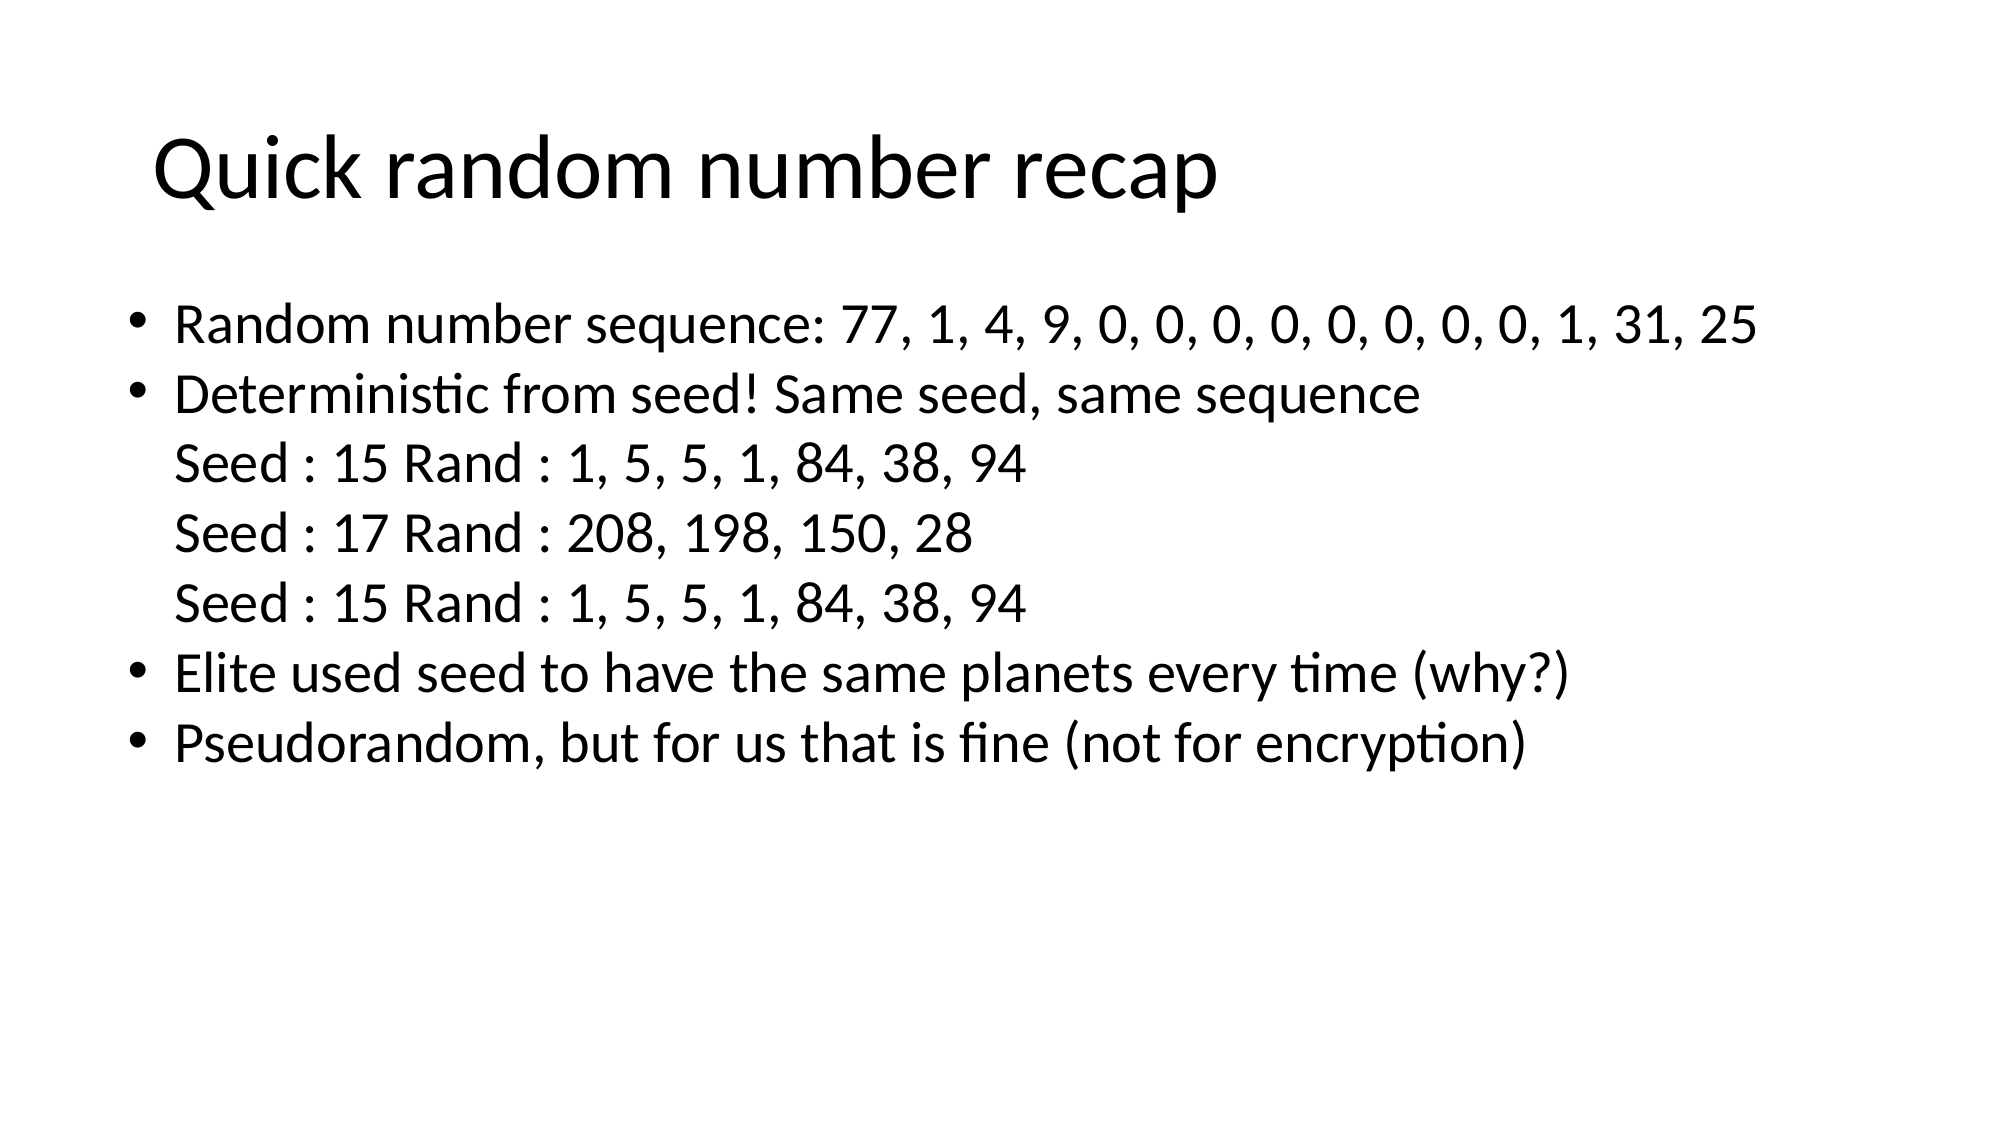

# Quick random number recap
Random number sequence: 77, 1, 4, 9, 0, 0, 0, 0, 0, 0, 0, 0, 1, 31, 25
Deterministic from seed! Same seed, same sequence
Seed : 15 Rand : 1, 5, 5, 1, 84, 38, 94
Seed : 17 Rand : 208, 198, 150, 28
Seed : 15 Rand : 1, 5, 5, 1, 84, 38, 94
Elite used seed to have the same planets every time (why?)
Pseudorandom, but for us that is fine (not for encryption)